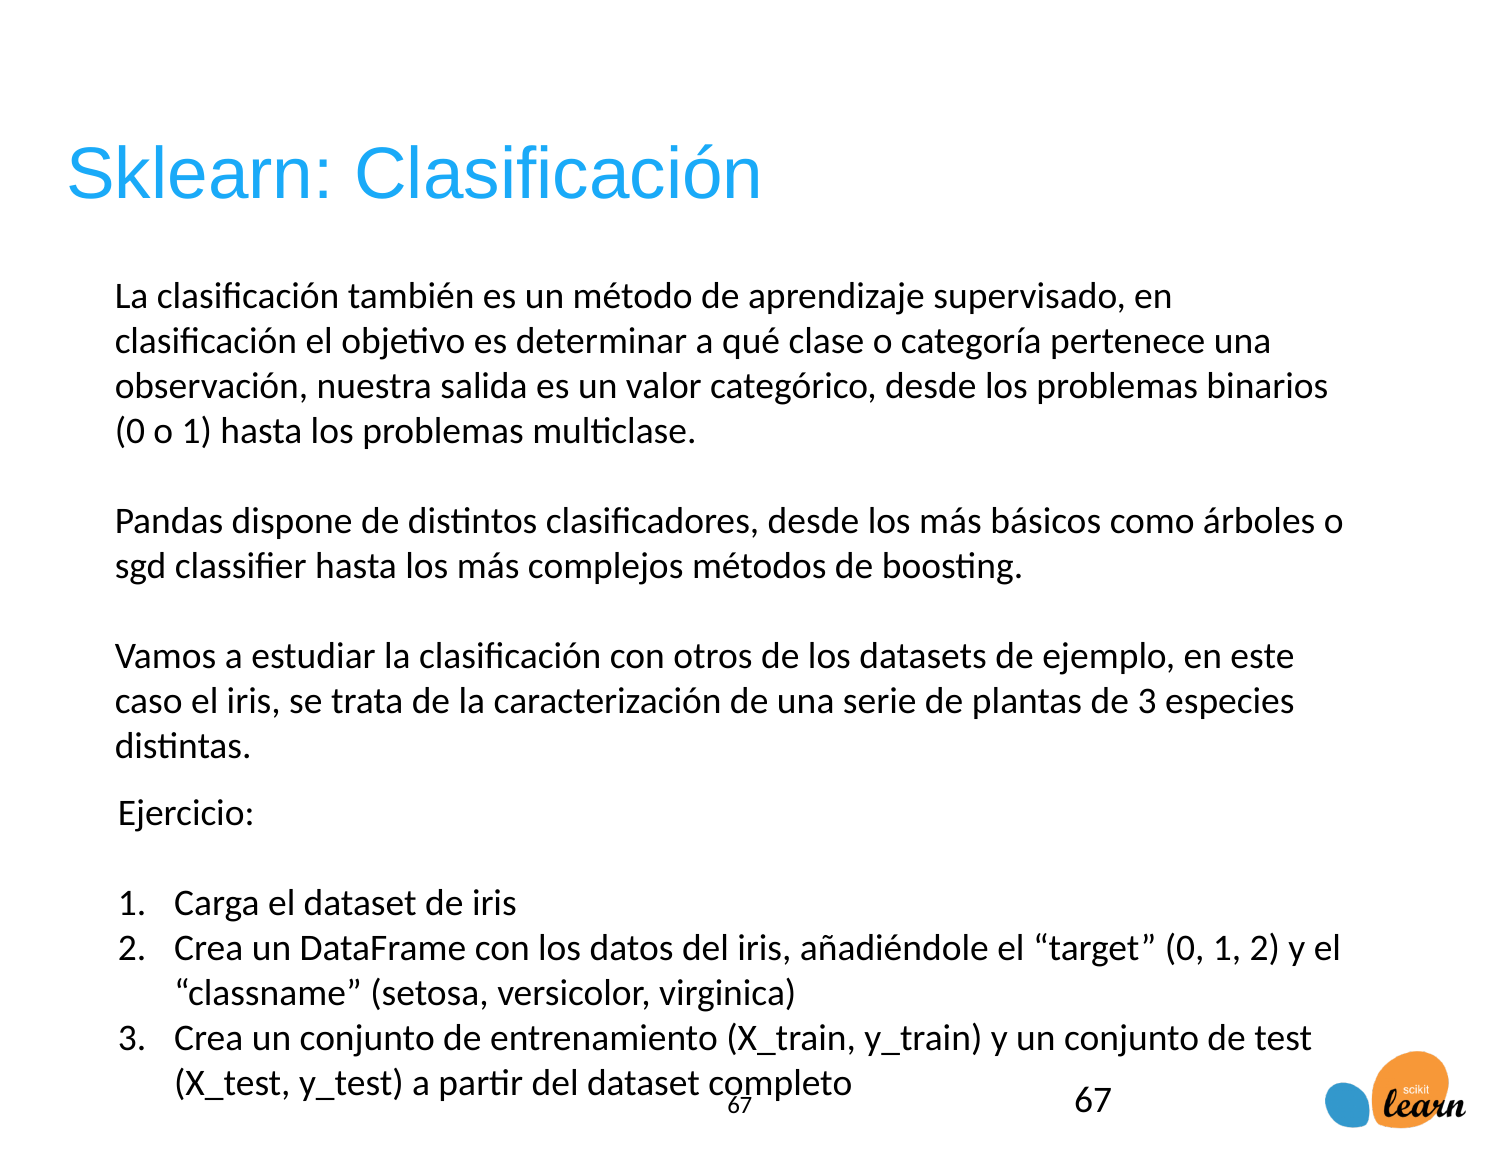

# Sklearn: Clasificación
La clasificación también es un método de aprendizaje supervisado, en clasificación el objetivo es determinar a qué clase o categoría pertenece una observación, nuestra salida es un valor categórico, desde los problemas binarios (0 o 1) hasta los problemas multiclase.

Pandas dispone de distintos clasificadores, desde los más básicos como árboles o sgd classifier hasta los más complejos métodos de boosting.

Vamos a estudiar la clasificación con otros de los datasets de ejemplo, en este caso el iris, se trata de la caracterización de una serie de plantas de 3 especies distintas.
Ejercicio:

Carga el dataset de iris
Crea un DataFrame con los datos del iris, añadiéndole el “target” (0, 1, 2) y el “classname” (setosa, versicolor, virginica)
Crea un conjunto de entrenamiento (X_train, y_train) y un conjunto de test (X_test, y_test) a partir del dataset completo

67